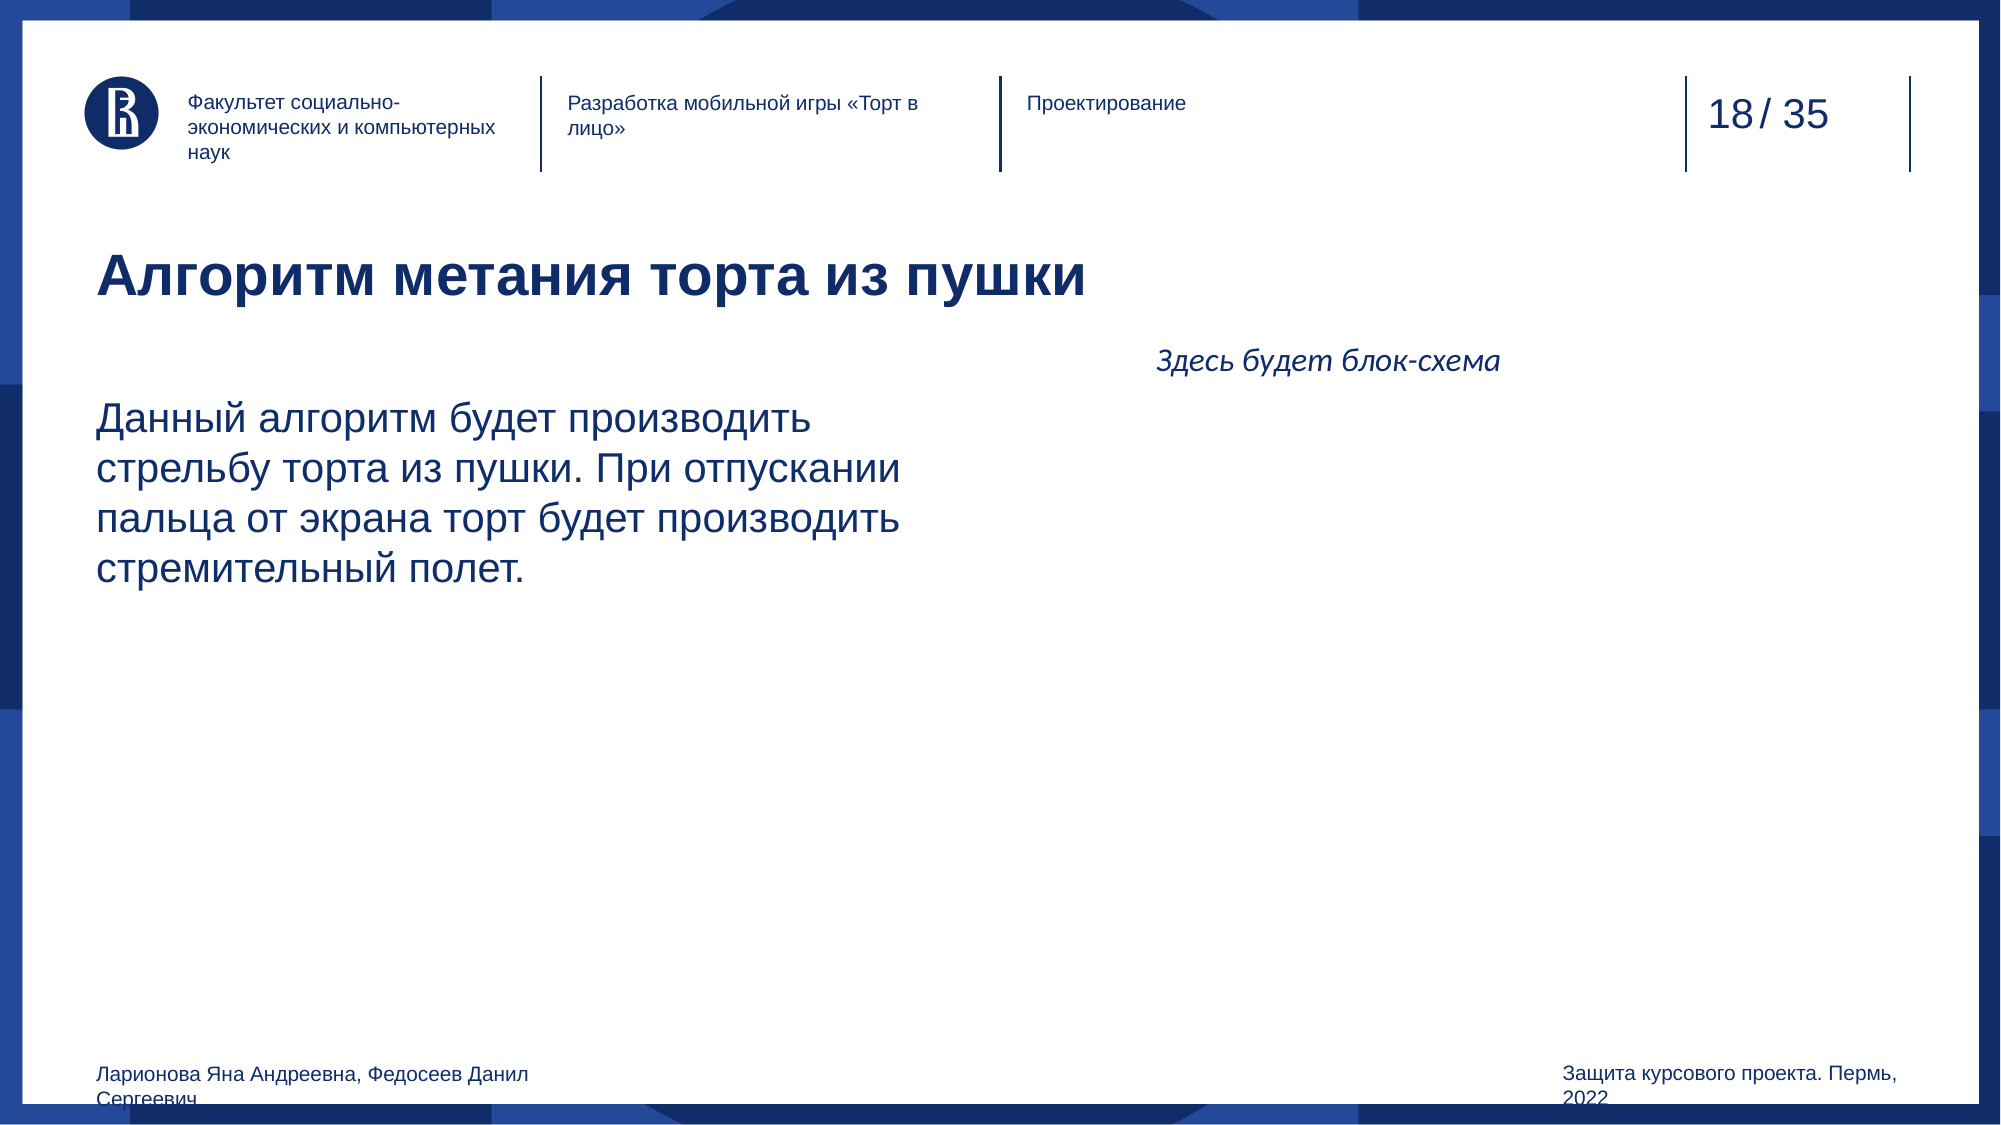

/ 35
Факультет социально-экономических и компьютерных наук
Разработка мобильной игры «Торт в лицо»
Проектирование
# Алгоритм метания торта из пушки
Здесь будет блок-схема
Данный алгоритм будет производить стрельбу торта из пушки. При отпускании пальца от экрана торт будет производить стремительный полет.
Защита курсового проекта. Пермь, 2022
Ларионова Яна Андреевна, Федосеев Данил Сергеевич